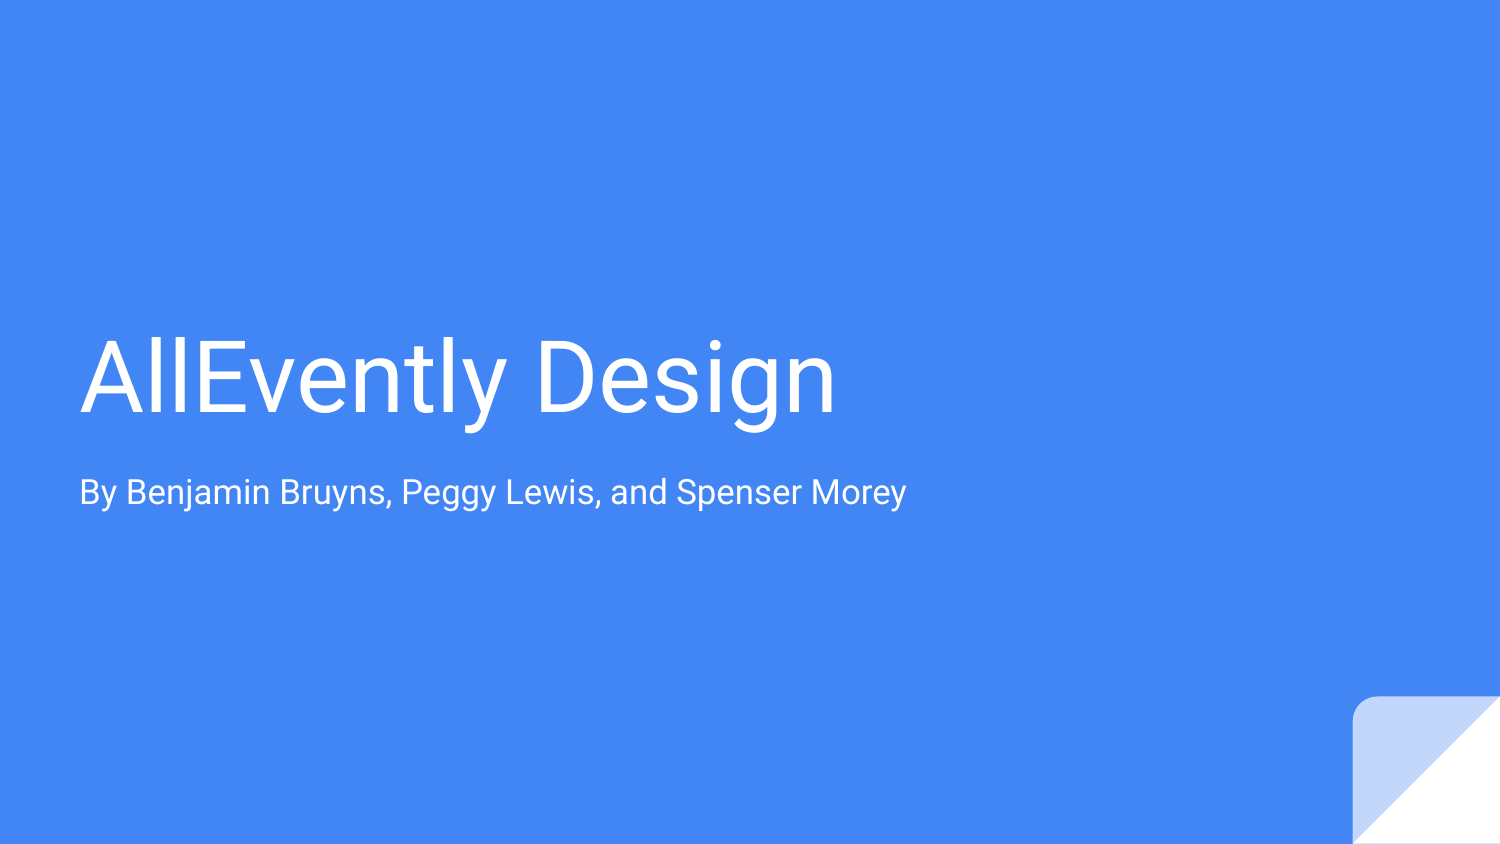

# AllEvently Design
By Benjamin Bruyns, Peggy Lewis, and Spenser Morey